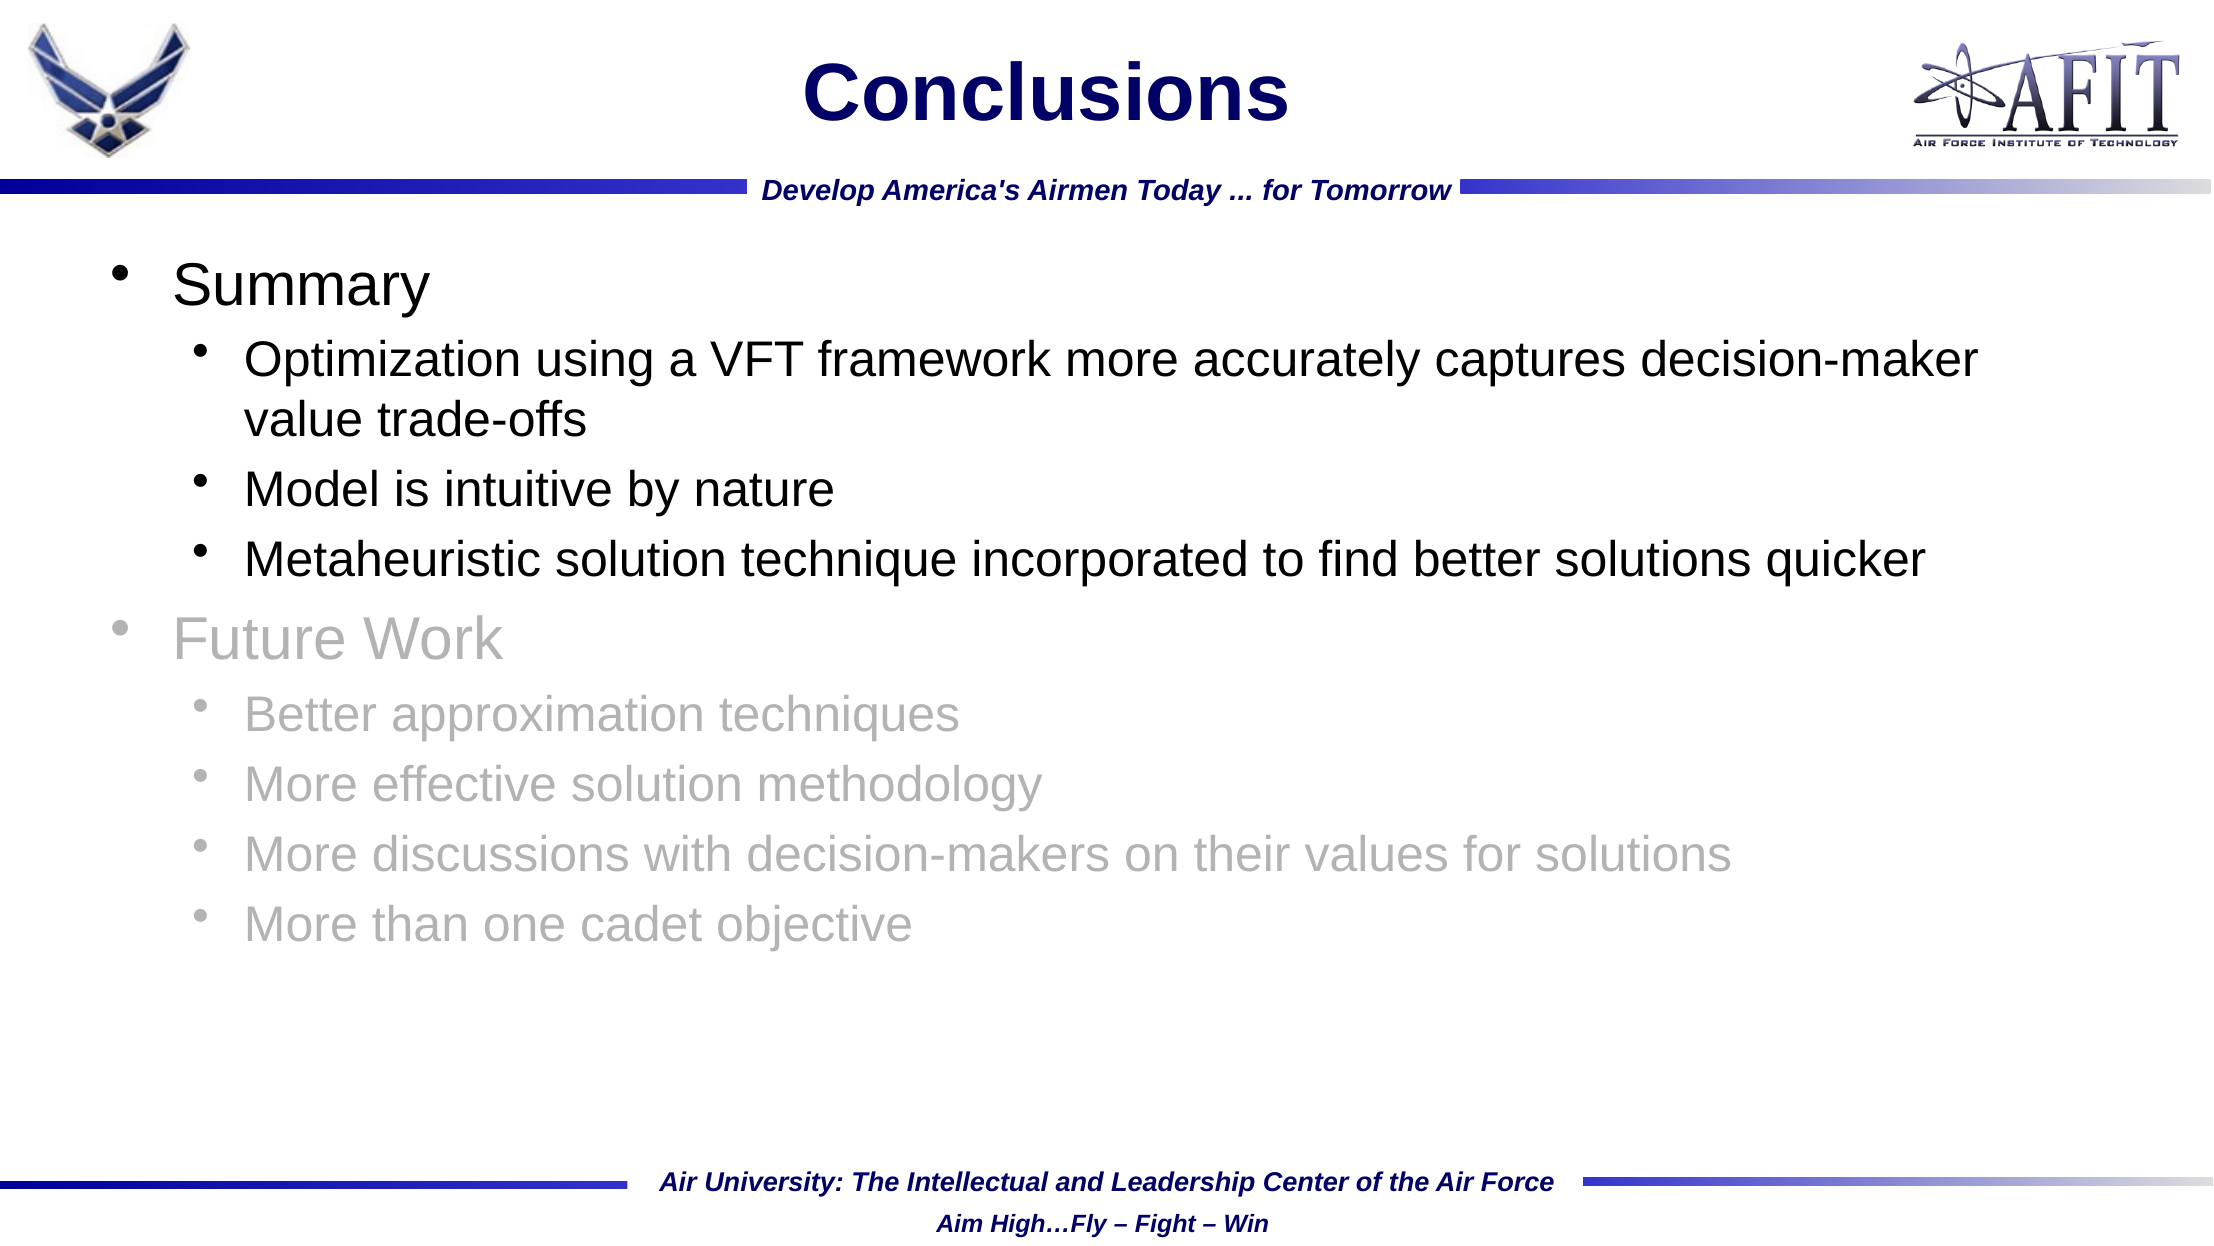

# Conclusions

Summary
Optimization using a VFT framework more accurately captures decision-maker value trade-offs
Model is intuitive by nature
Metaheuristic solution technique incorporated to find better solutions quicker
Future Work
Better approximation techniques
More effective solution methodology
More discussions with decision-makers on their values for solutions
More than one cadet objective